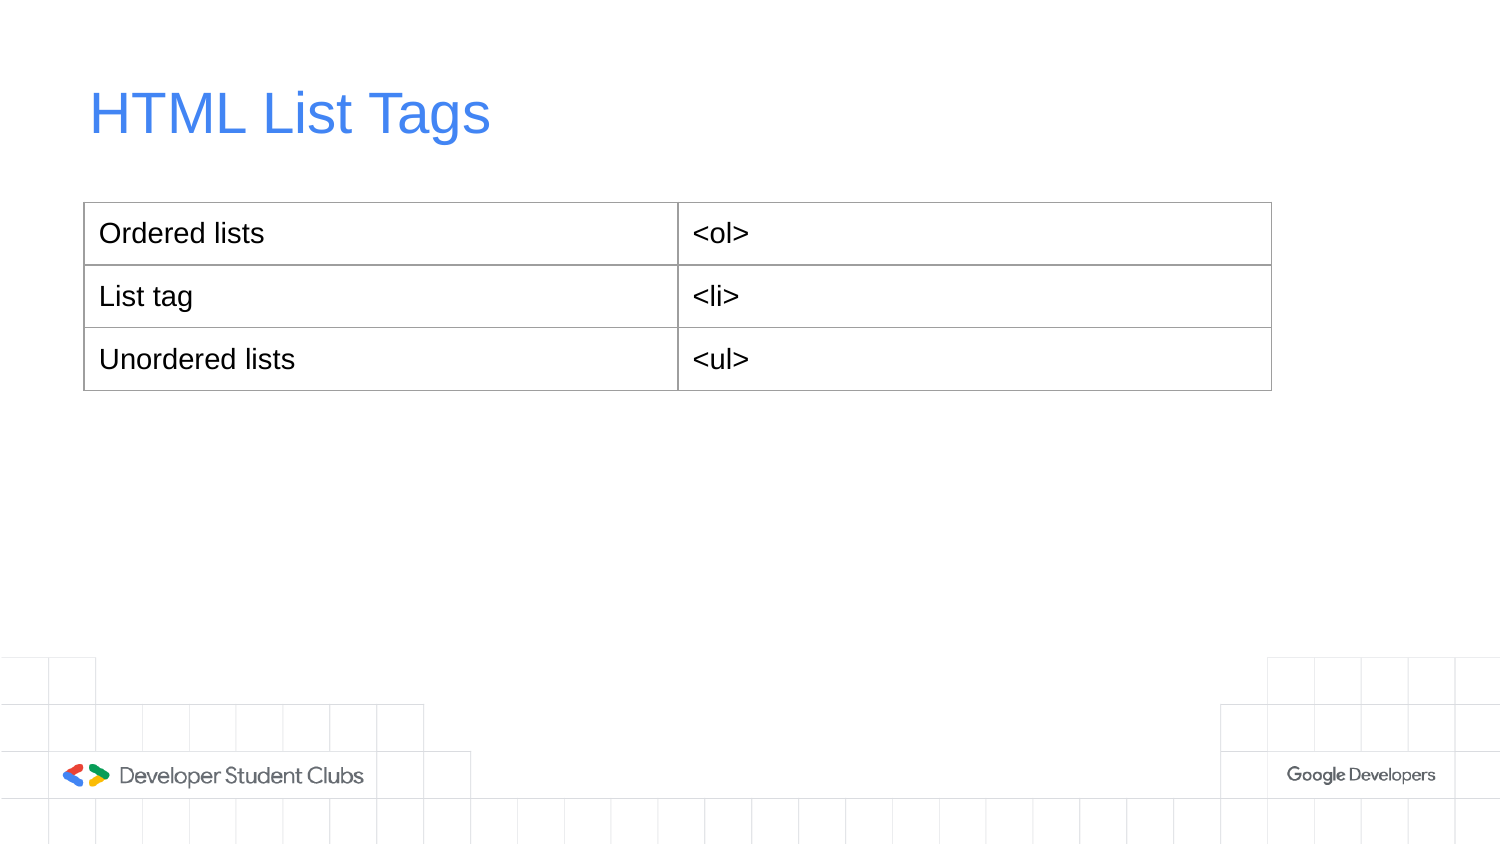

# HTML List Tags
| Ordered lists | <ol> |
| --- | --- |
| List tag | <li> |
| Unordered lists | <ul> |